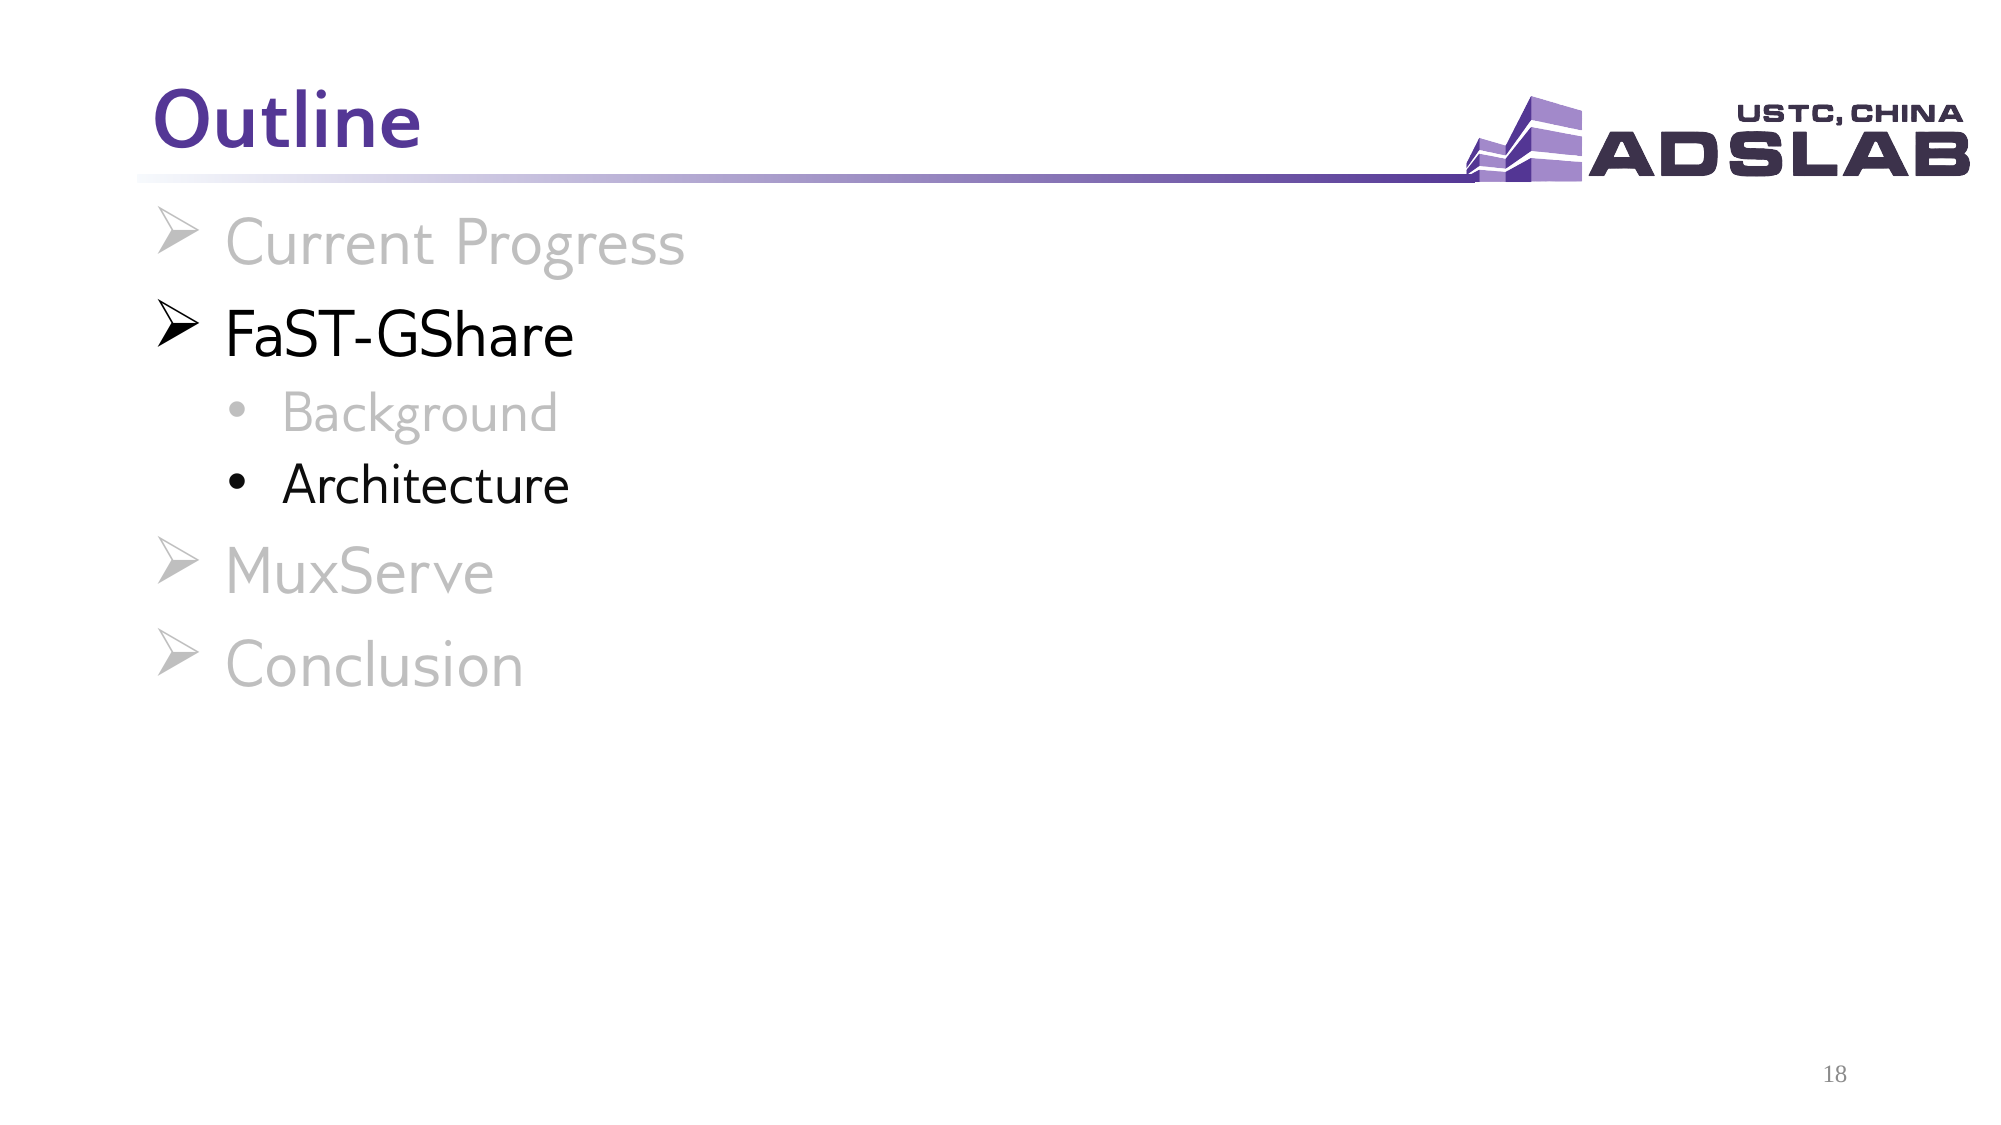

# Outline
 Current Progress
 FaST-GShare
 Background
 Architecture
 MuxServe
 Conclusion